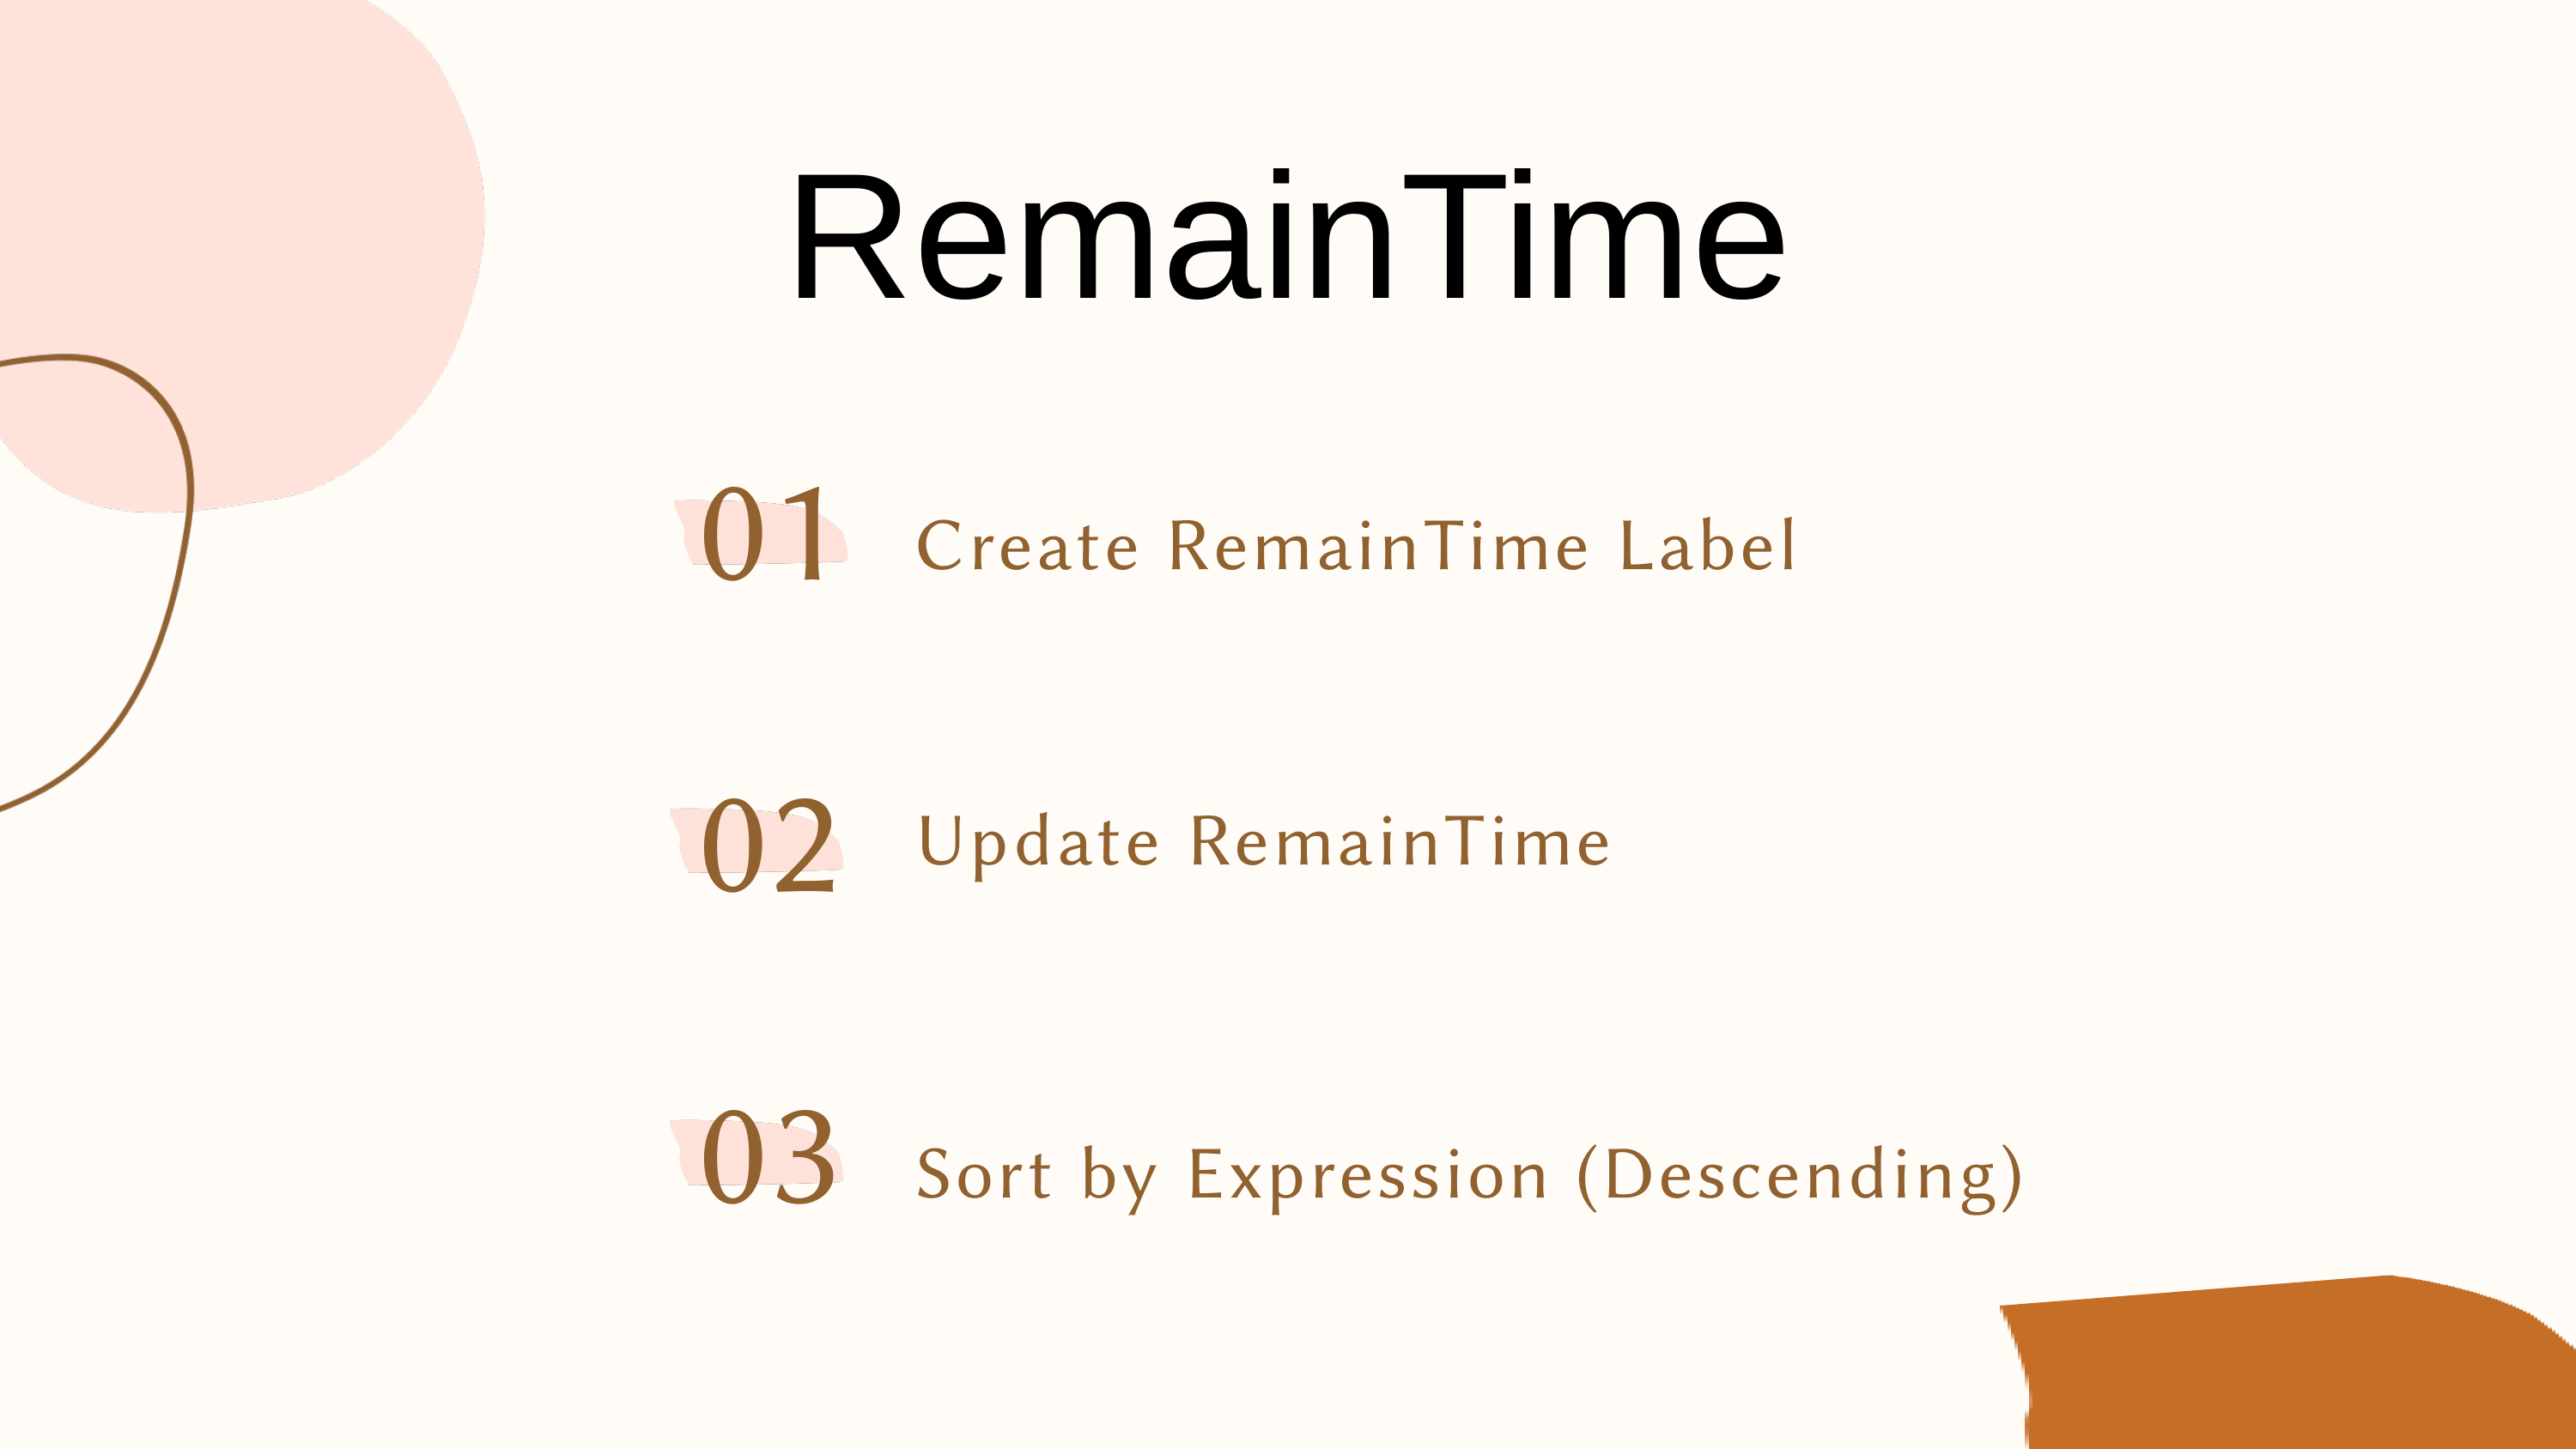

RemainTime

01
Create RemainTime Label

02
Update RemainTime

03
Sort by Expression (Descending)